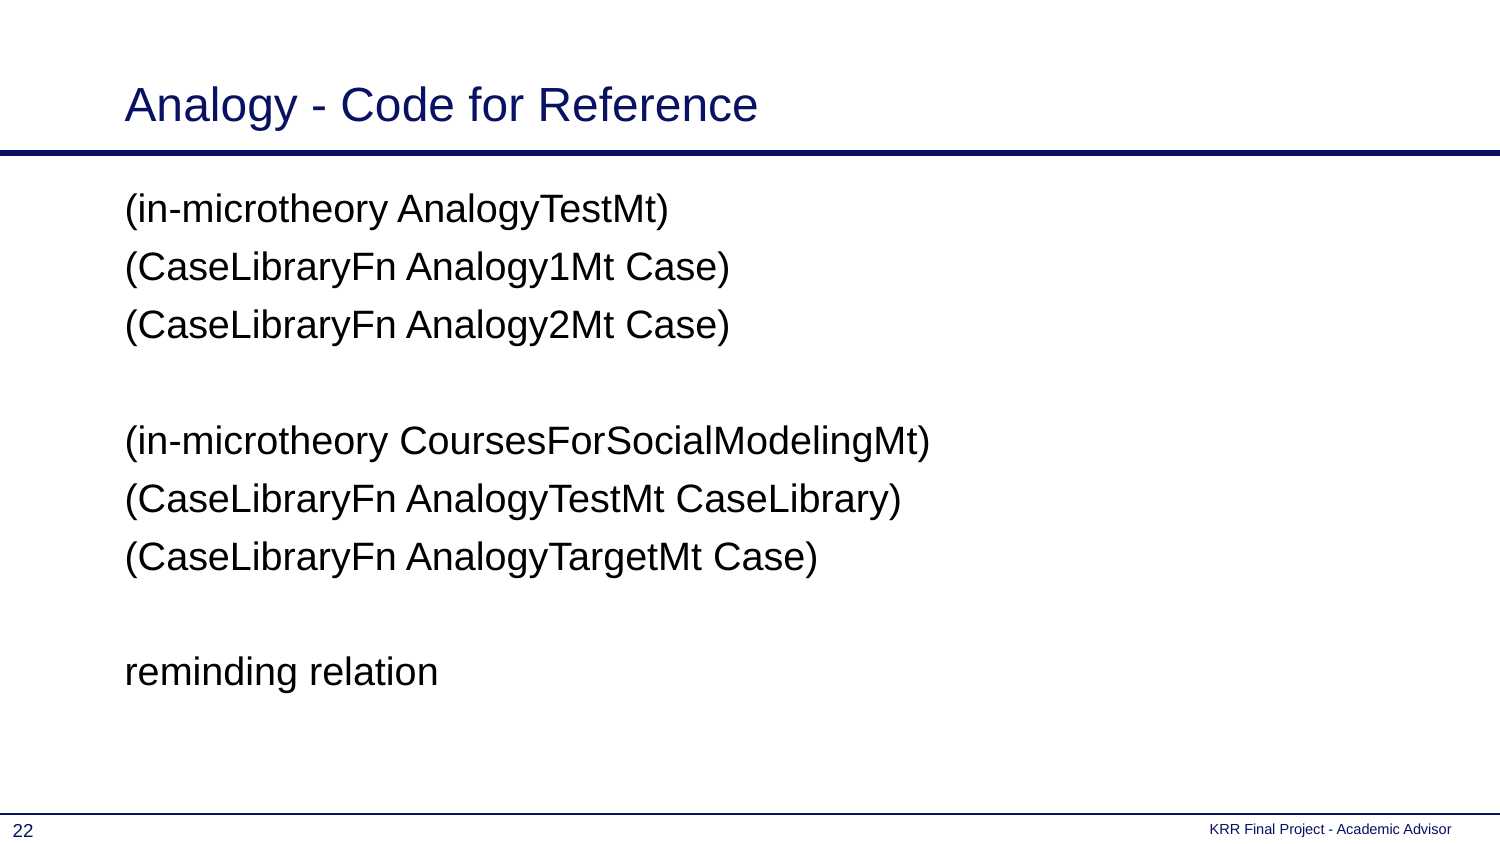

# Analogy - Code for Reference
(in-microtheory AnalogyTestMt)
(CaseLibraryFn Analogy1Mt Case)
(CaseLibraryFn Analogy2Mt Case)

(in-microtheory CoursesForSocialModelingMt)
(CaseLibraryFn AnalogyTestMt CaseLibrary)
(CaseLibraryFn AnalogyTargetMt Case)

reminding relation

22